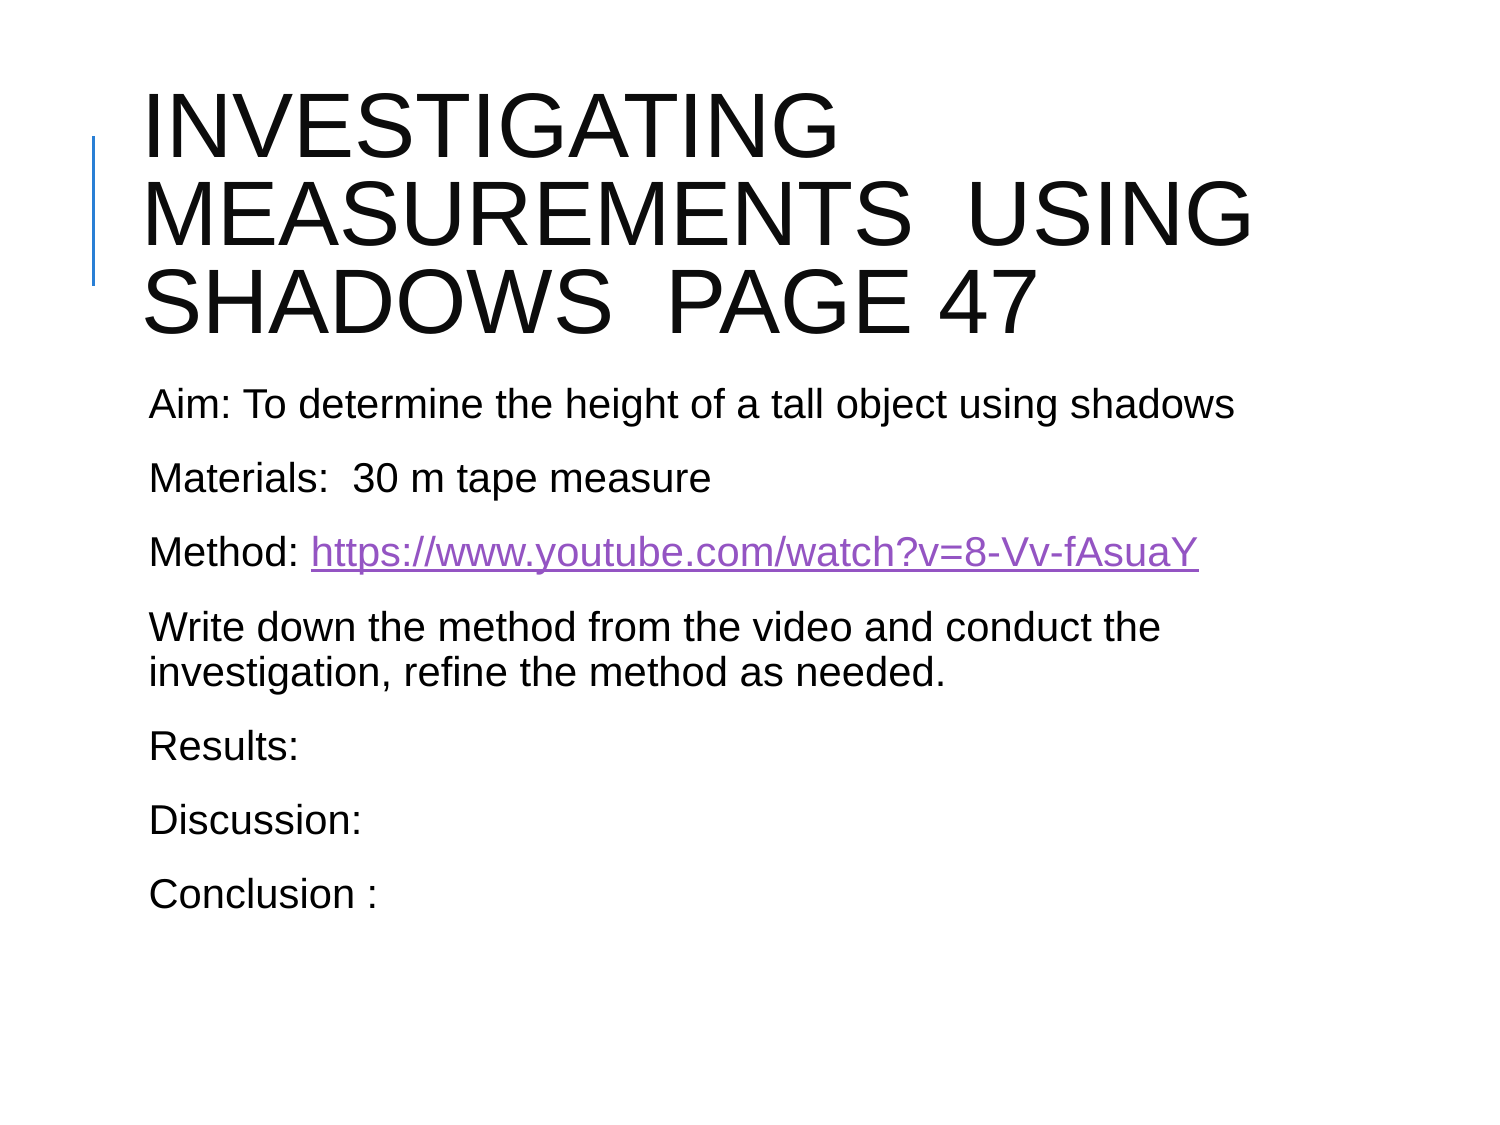

# INVESTIGATING MEASUREMENTS  USING SHADOWS  PAGE 47
Aim: To determine the height of a tall object using shadows
Materials:  30 m tape measure
Method: https://www.youtube.com/watch?v=8-Vv-fAsuaY
Write down the method from the video and conduct the investigation, refine the method as needed.
Results:
Discussion:
Conclusion :